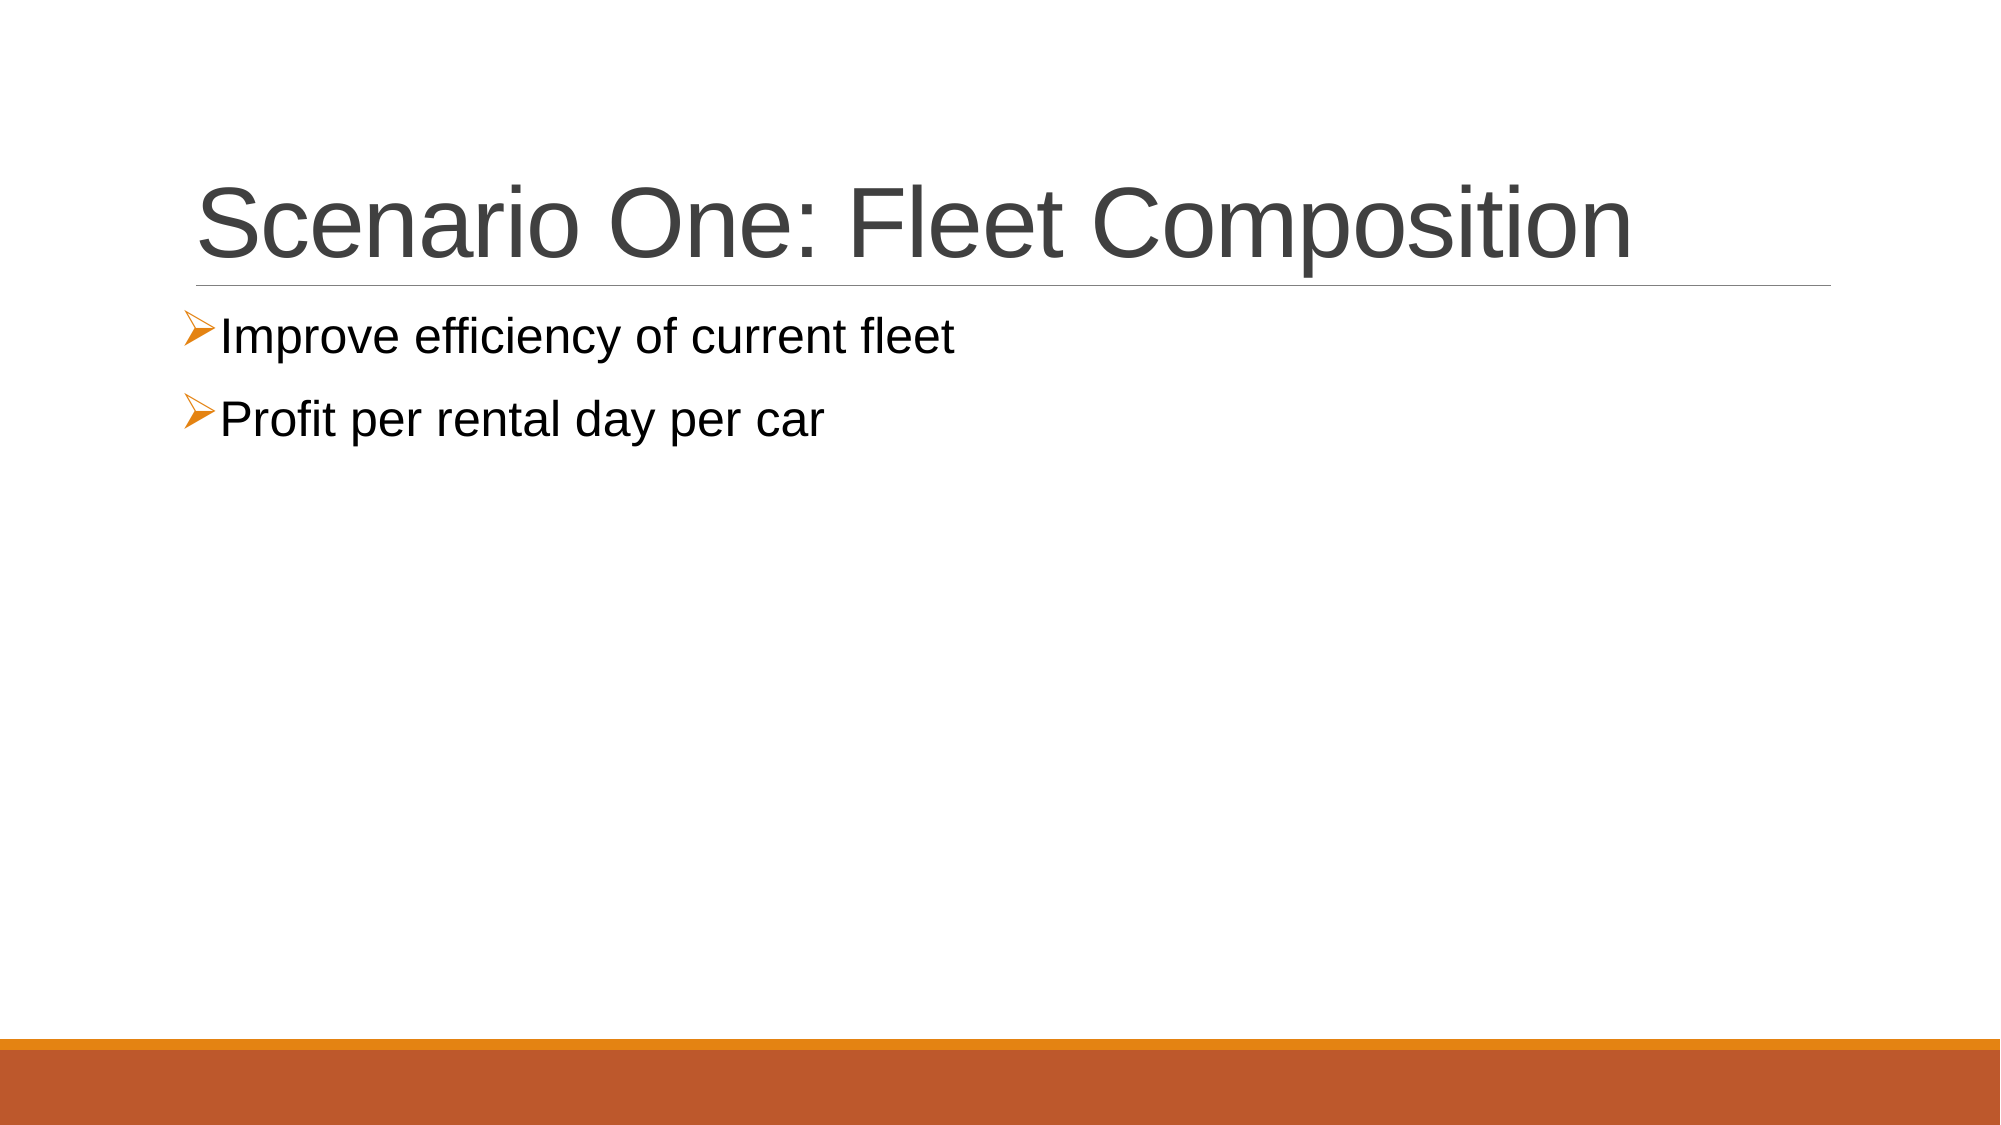

# Scenario One: Fleet Composition
Improve efficiency of current fleet
Profit per rental day per car